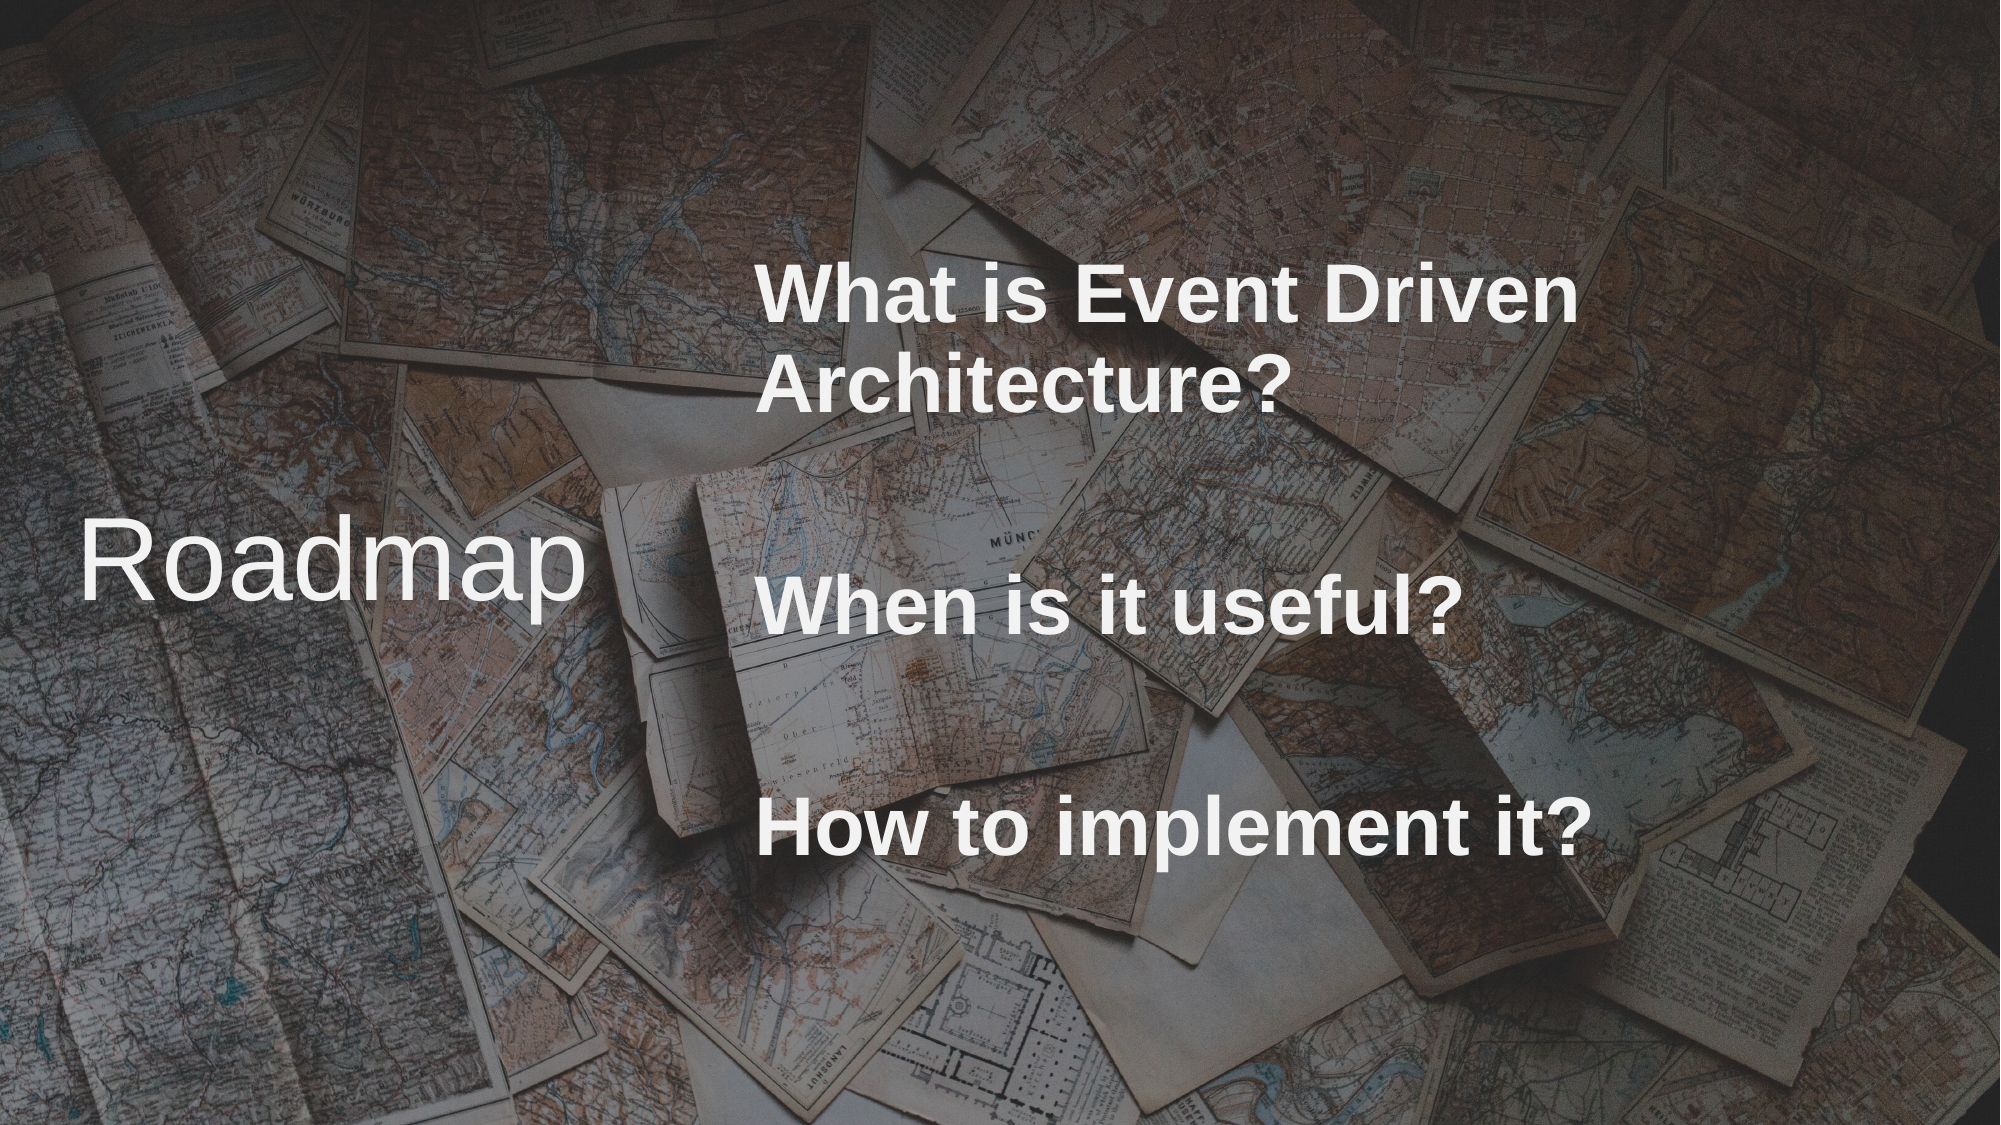

What is Event Driven Architecture?

When is it useful?

How to implement it?
# Roadmap